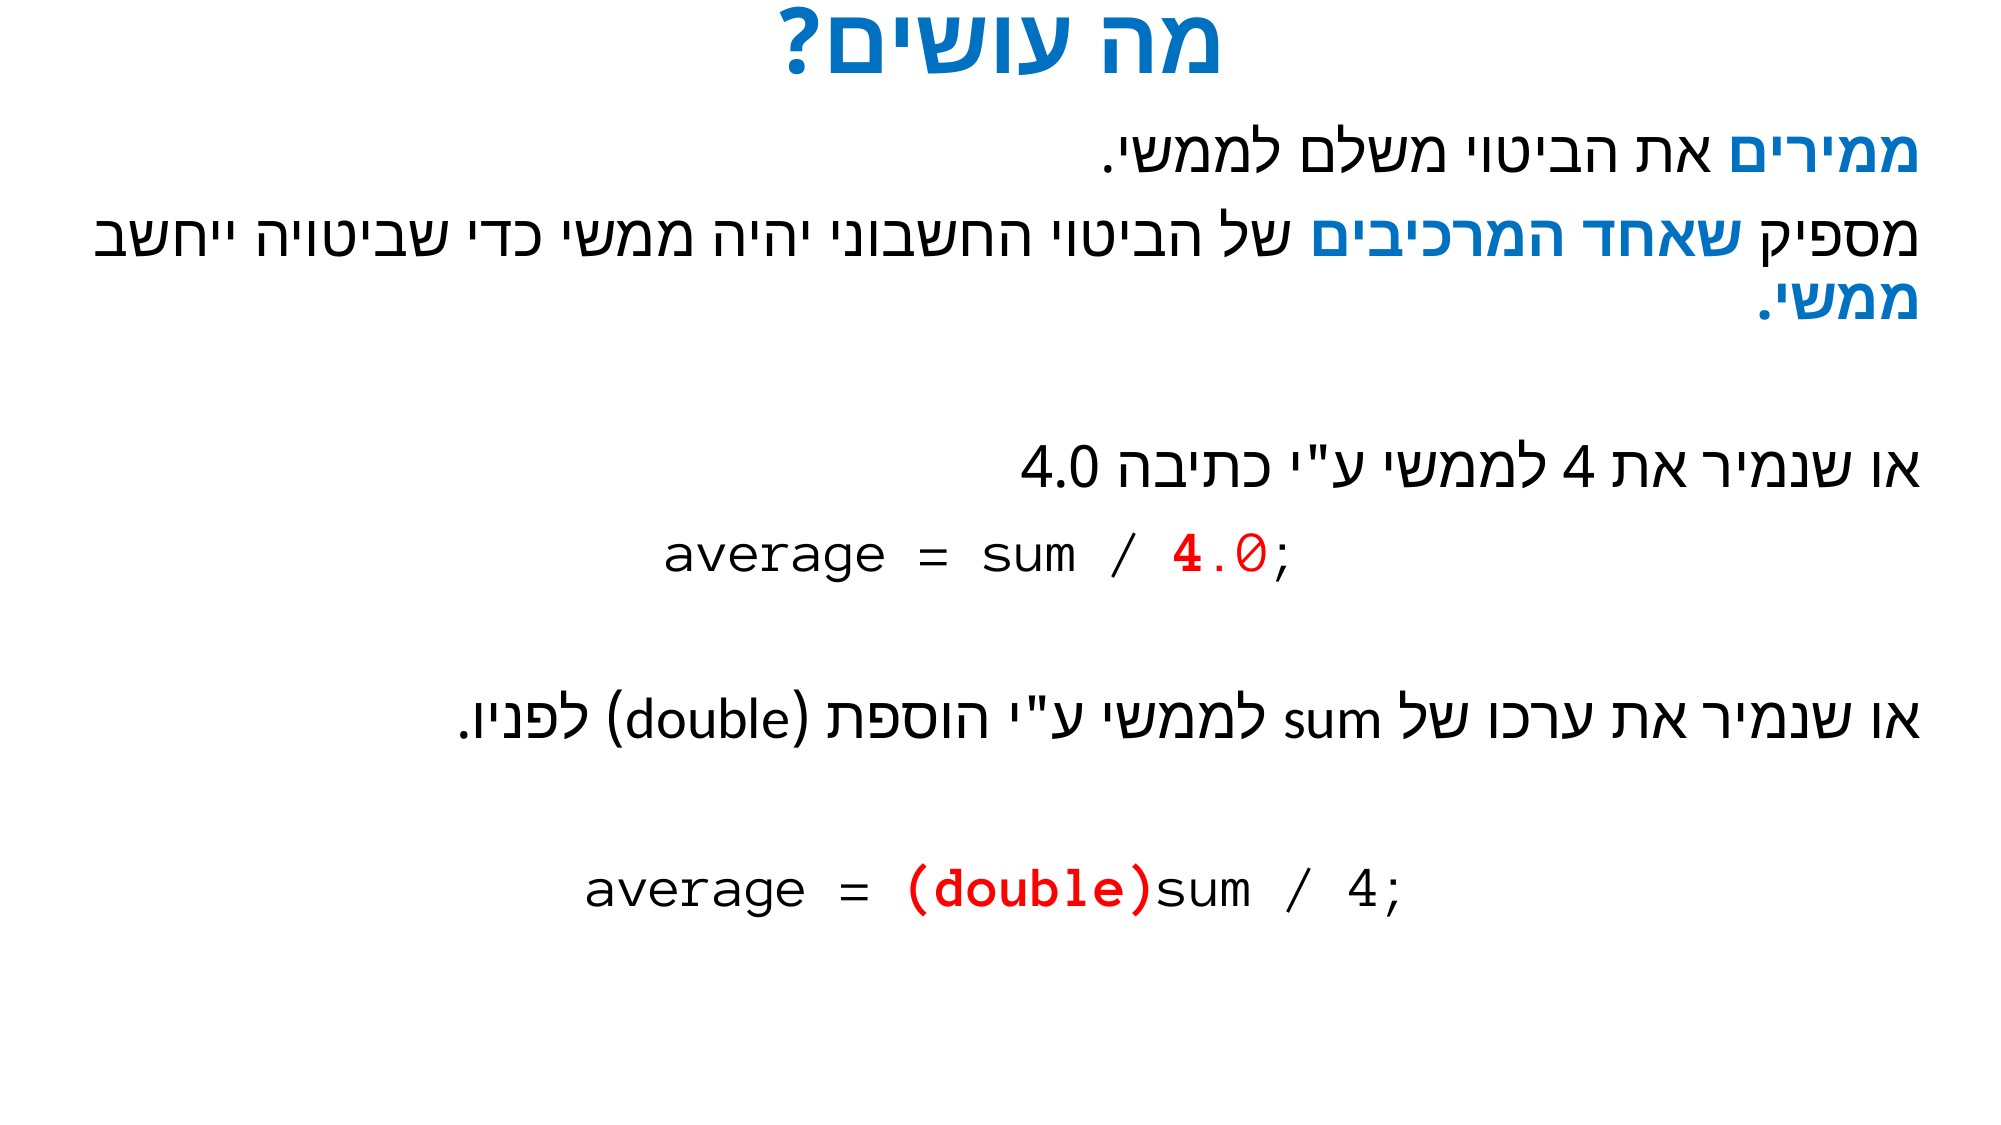

# מה עושים?
ממירים את הביטוי משלם לממשי.
מספיק שאחד המרכיבים של הביטוי החשבוני יהיה ממשי כדי שביטויה ייחשב ממשי.

או שנמיר את 4 לממשי ע"י כתיבה 4.0
average = sum / 4.0;

או שנמיר את ערכו של sum לממשי ע"י הוספת (double) לפניו.

 average = (double)sum / 4;